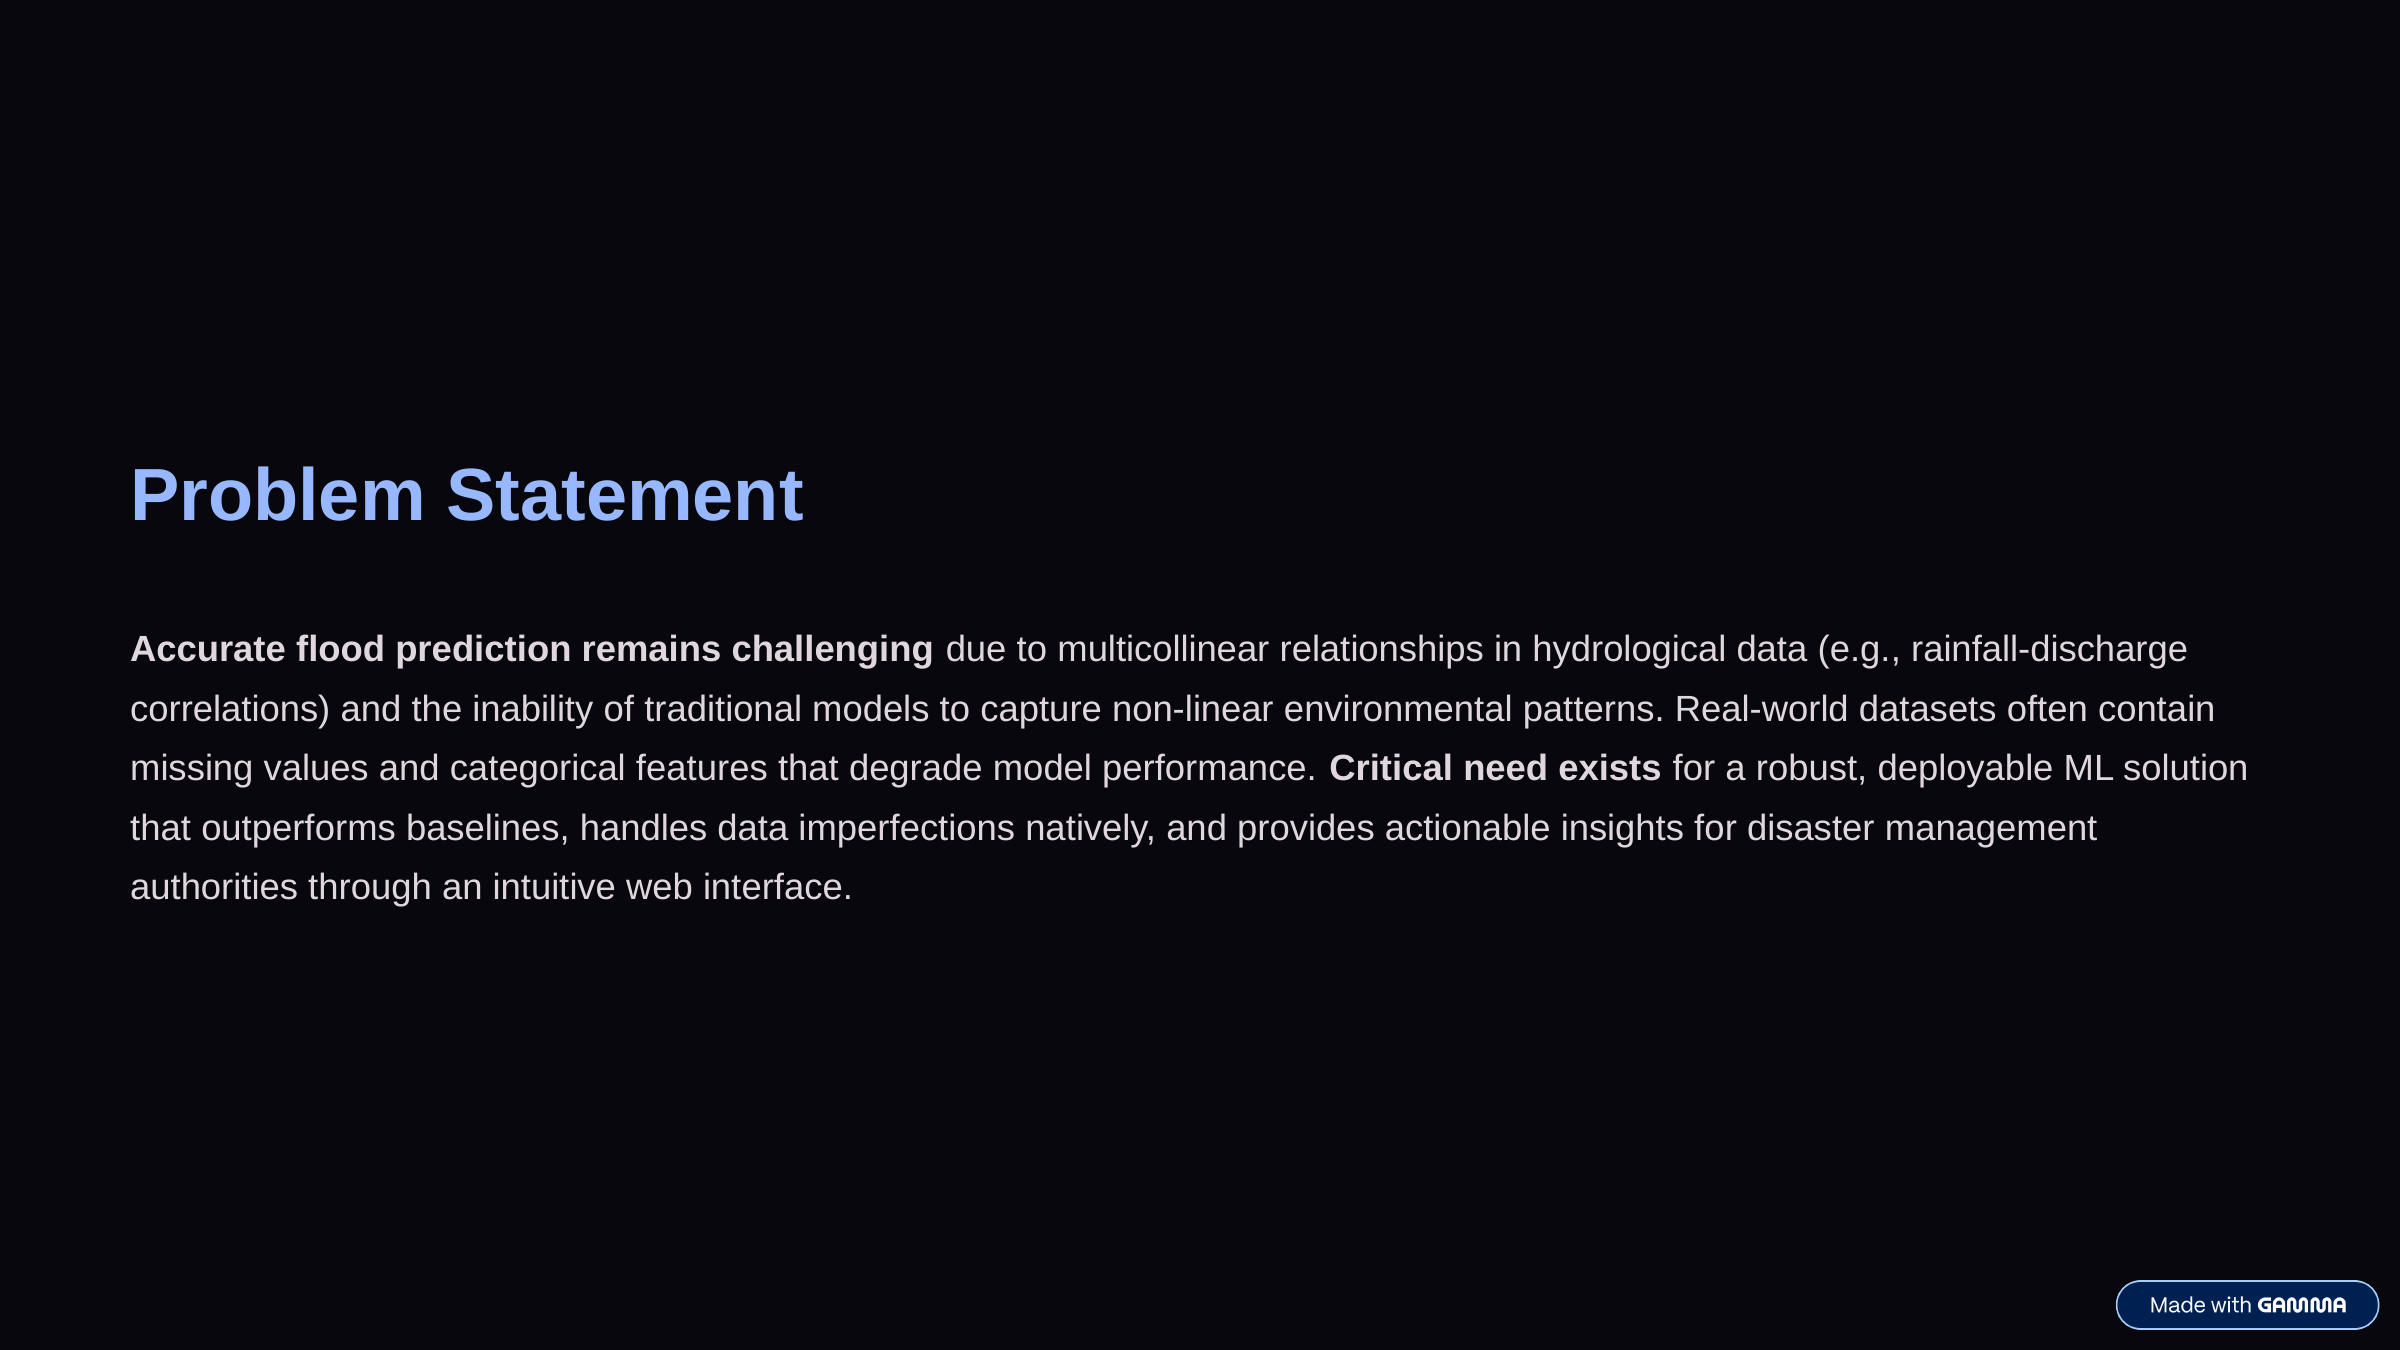

Problem Statement
Accurate flood prediction remains challenging due to multicollinear relationships in hydrological data (e.g., rainfall-discharge correlations) and the inability of traditional models to capture non-linear environmental patterns. Real-world datasets often contain missing values and categorical features that degrade model performance. Critical need exists for a robust, deployable ML solution that outperforms baselines, handles data imperfections natively, and provides actionable insights for disaster management authorities through an intuitive web interface.